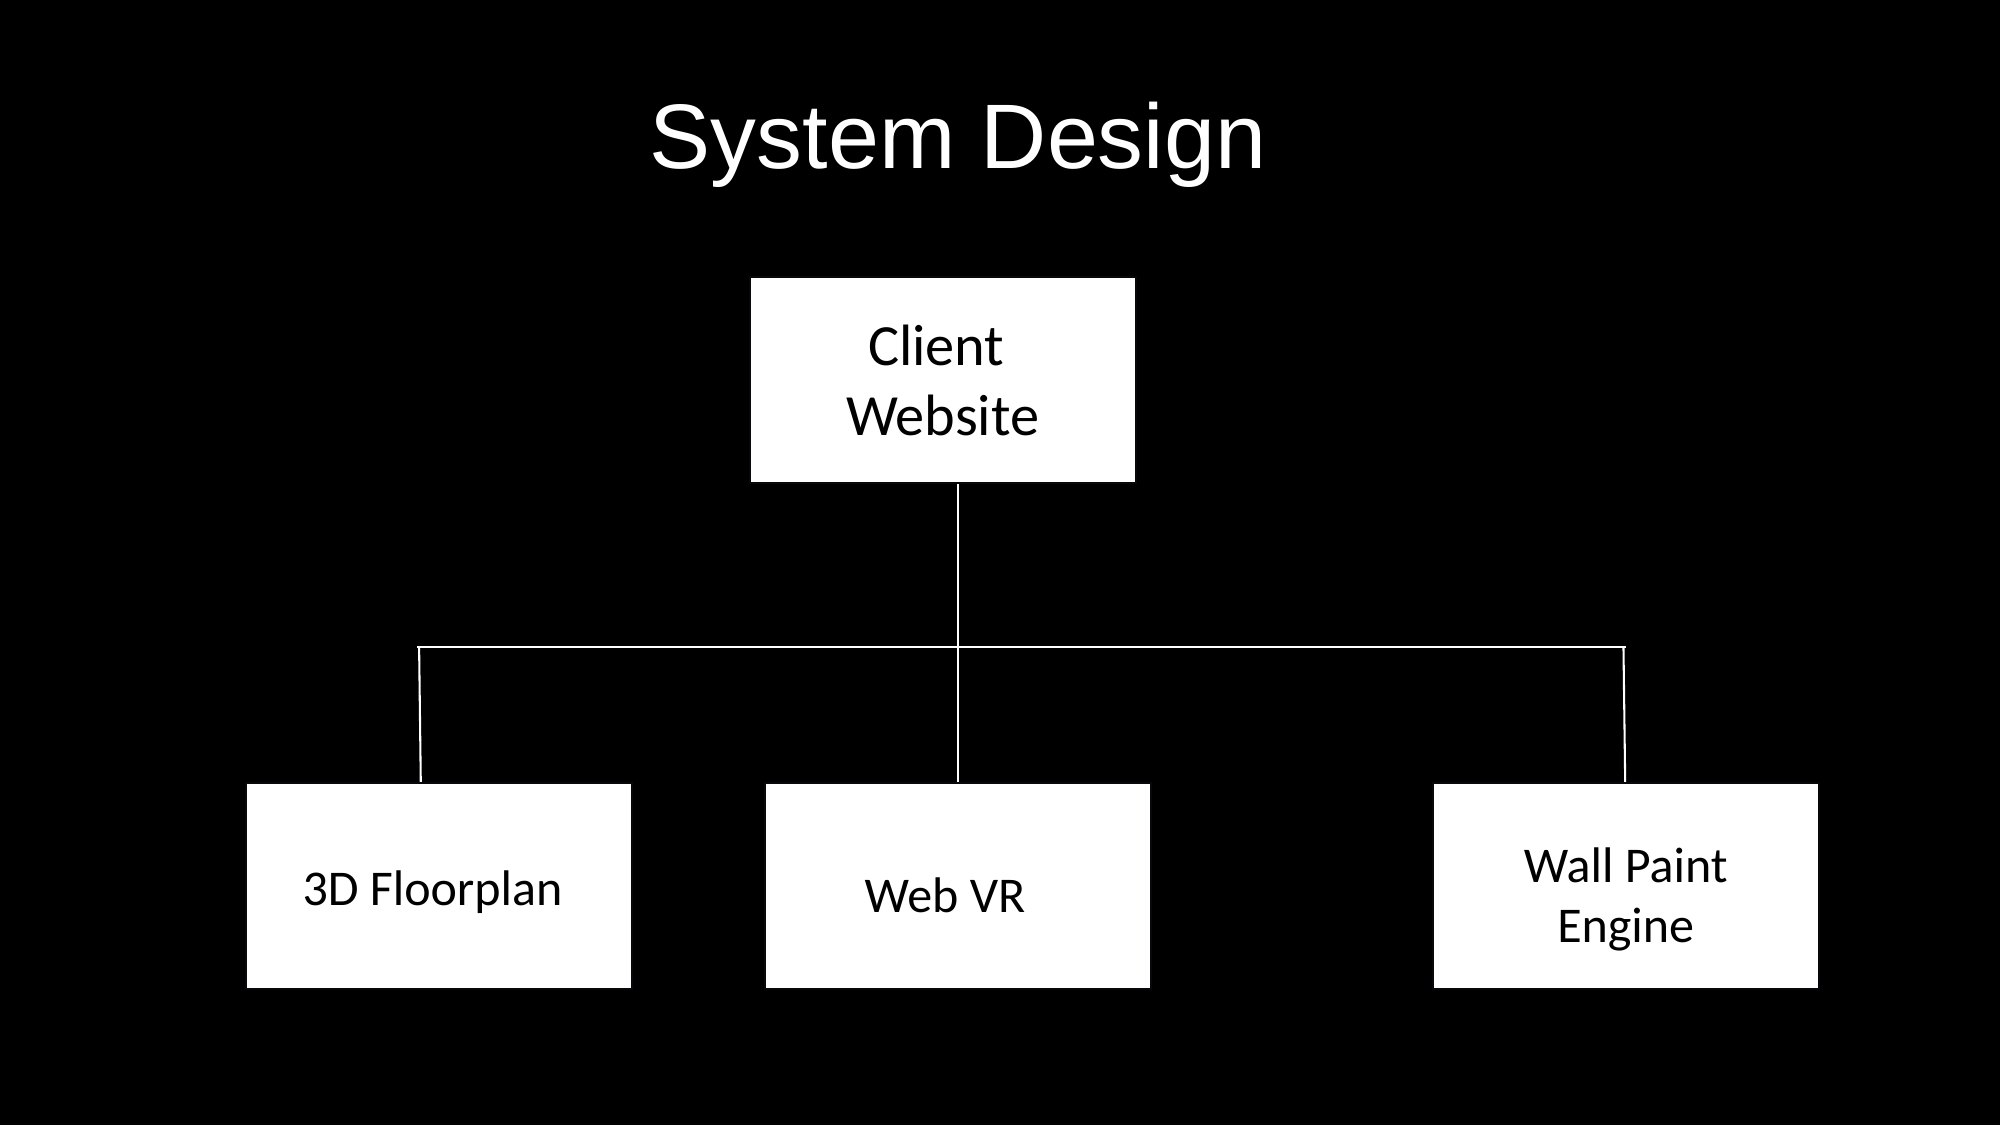

# System Design

Client
Website

3D Floorplan

Web VR

Wall Paint Engine